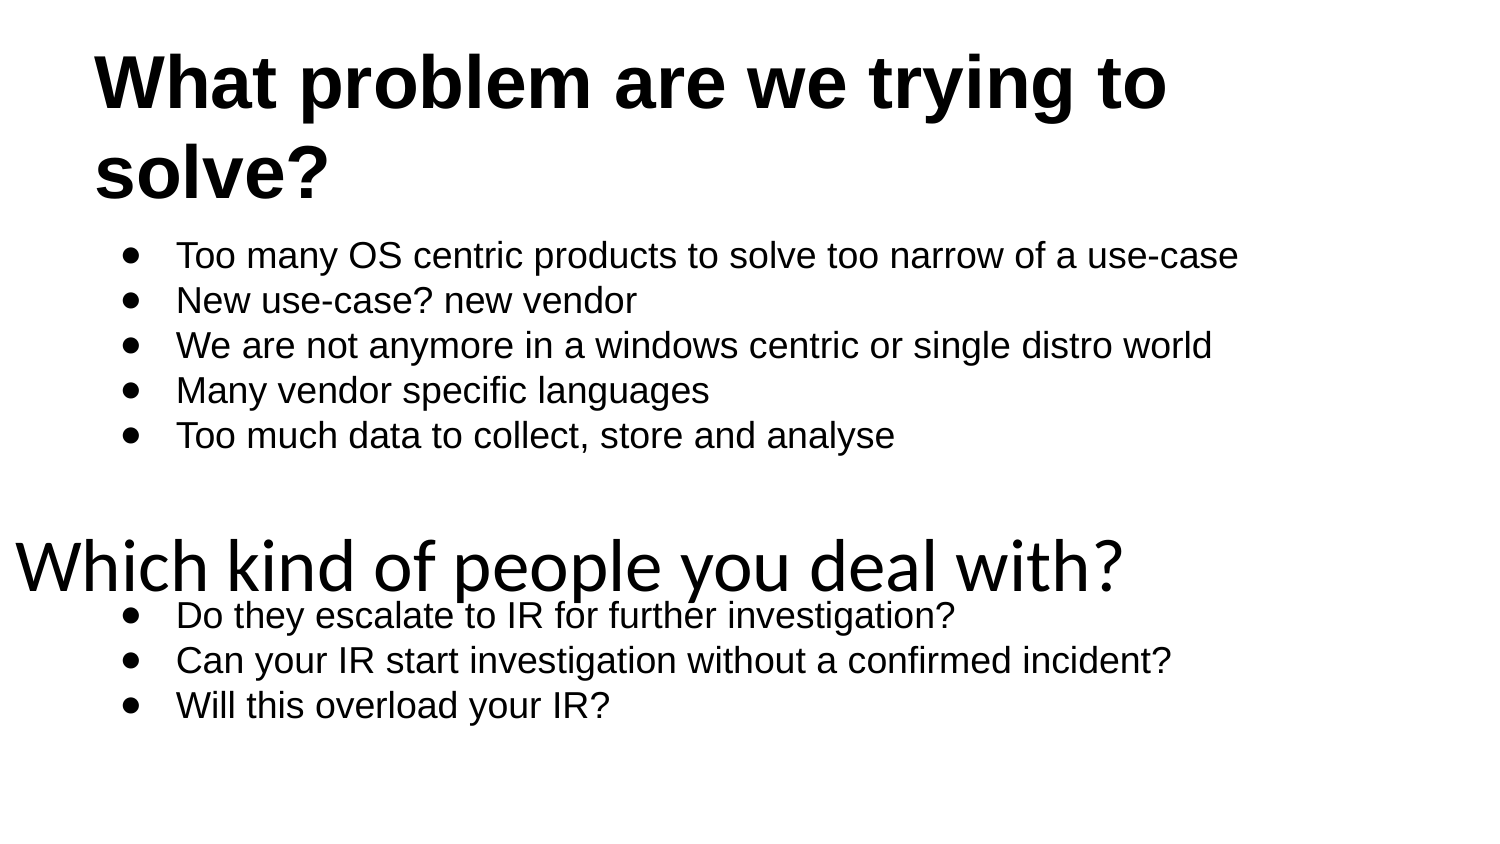

What problem are we trying to solve?
Too many OS centric products to solve too narrow of a use-case
New use-case? new vendor
We are not anymore in a windows centric or single distro world
Many vendor specific languages
Too much data to collect, store and analyse

Do they escalate to IR for further investigation?
Can your IR start investigation without a confirmed incident?
Will this overload your IR?
Which kind of people you deal with?